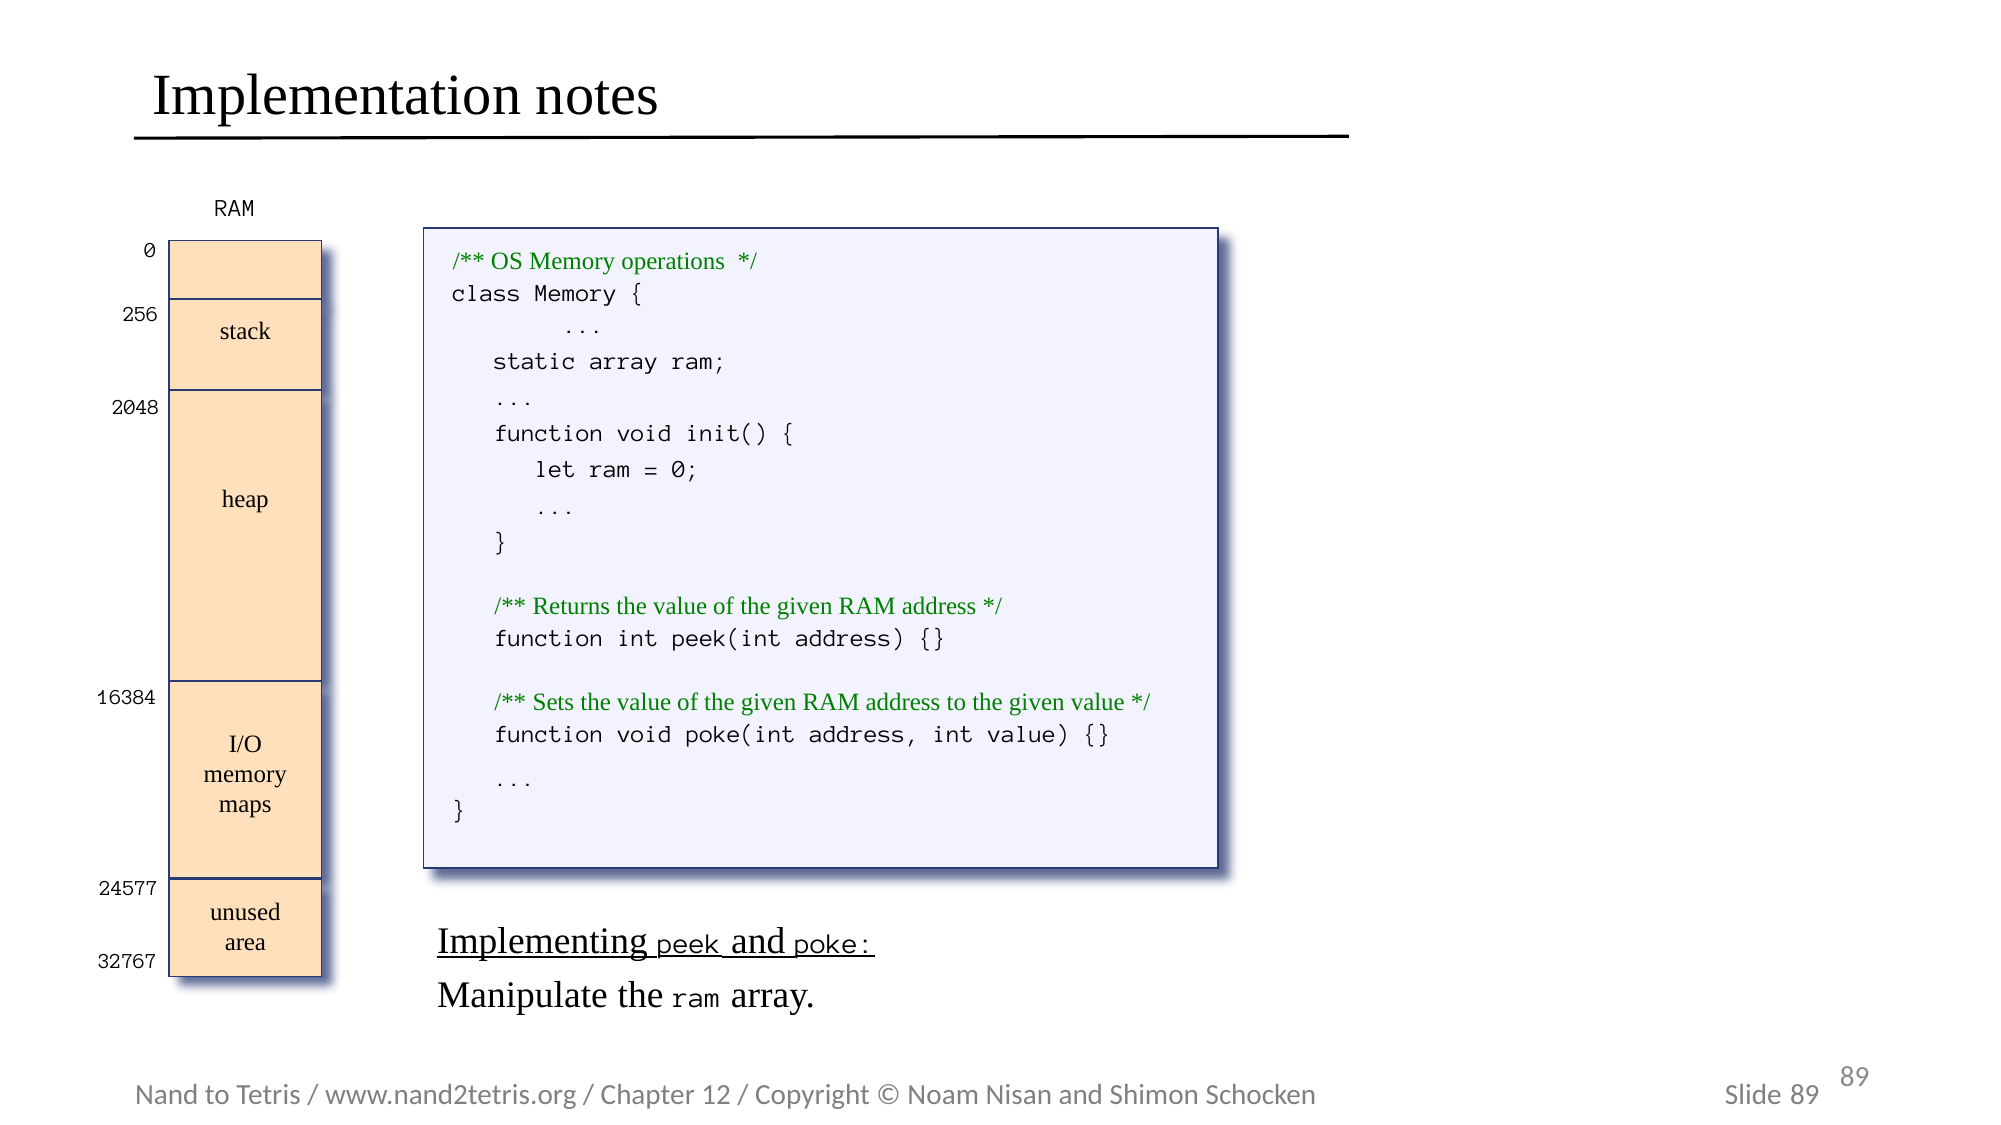

# Implementation notes

RAM
0

256
stack
2048

heap
16384

I/O
memory
maps
24577
unused
area
32767
/** OS Memory operations  */
class Memory {
        ...
   static array ram;
   ...
   function void init() {
      let ram = 0;
      ...
   }

   /** Returns the value of the given RAM address */
   function int peek(int address) {}

   /** Sets the value of the given RAM address to the given value */
   function void poke(int address, int value) {}
   ...
}
Implementing peek and poke:
Manipulate the ram array.
89